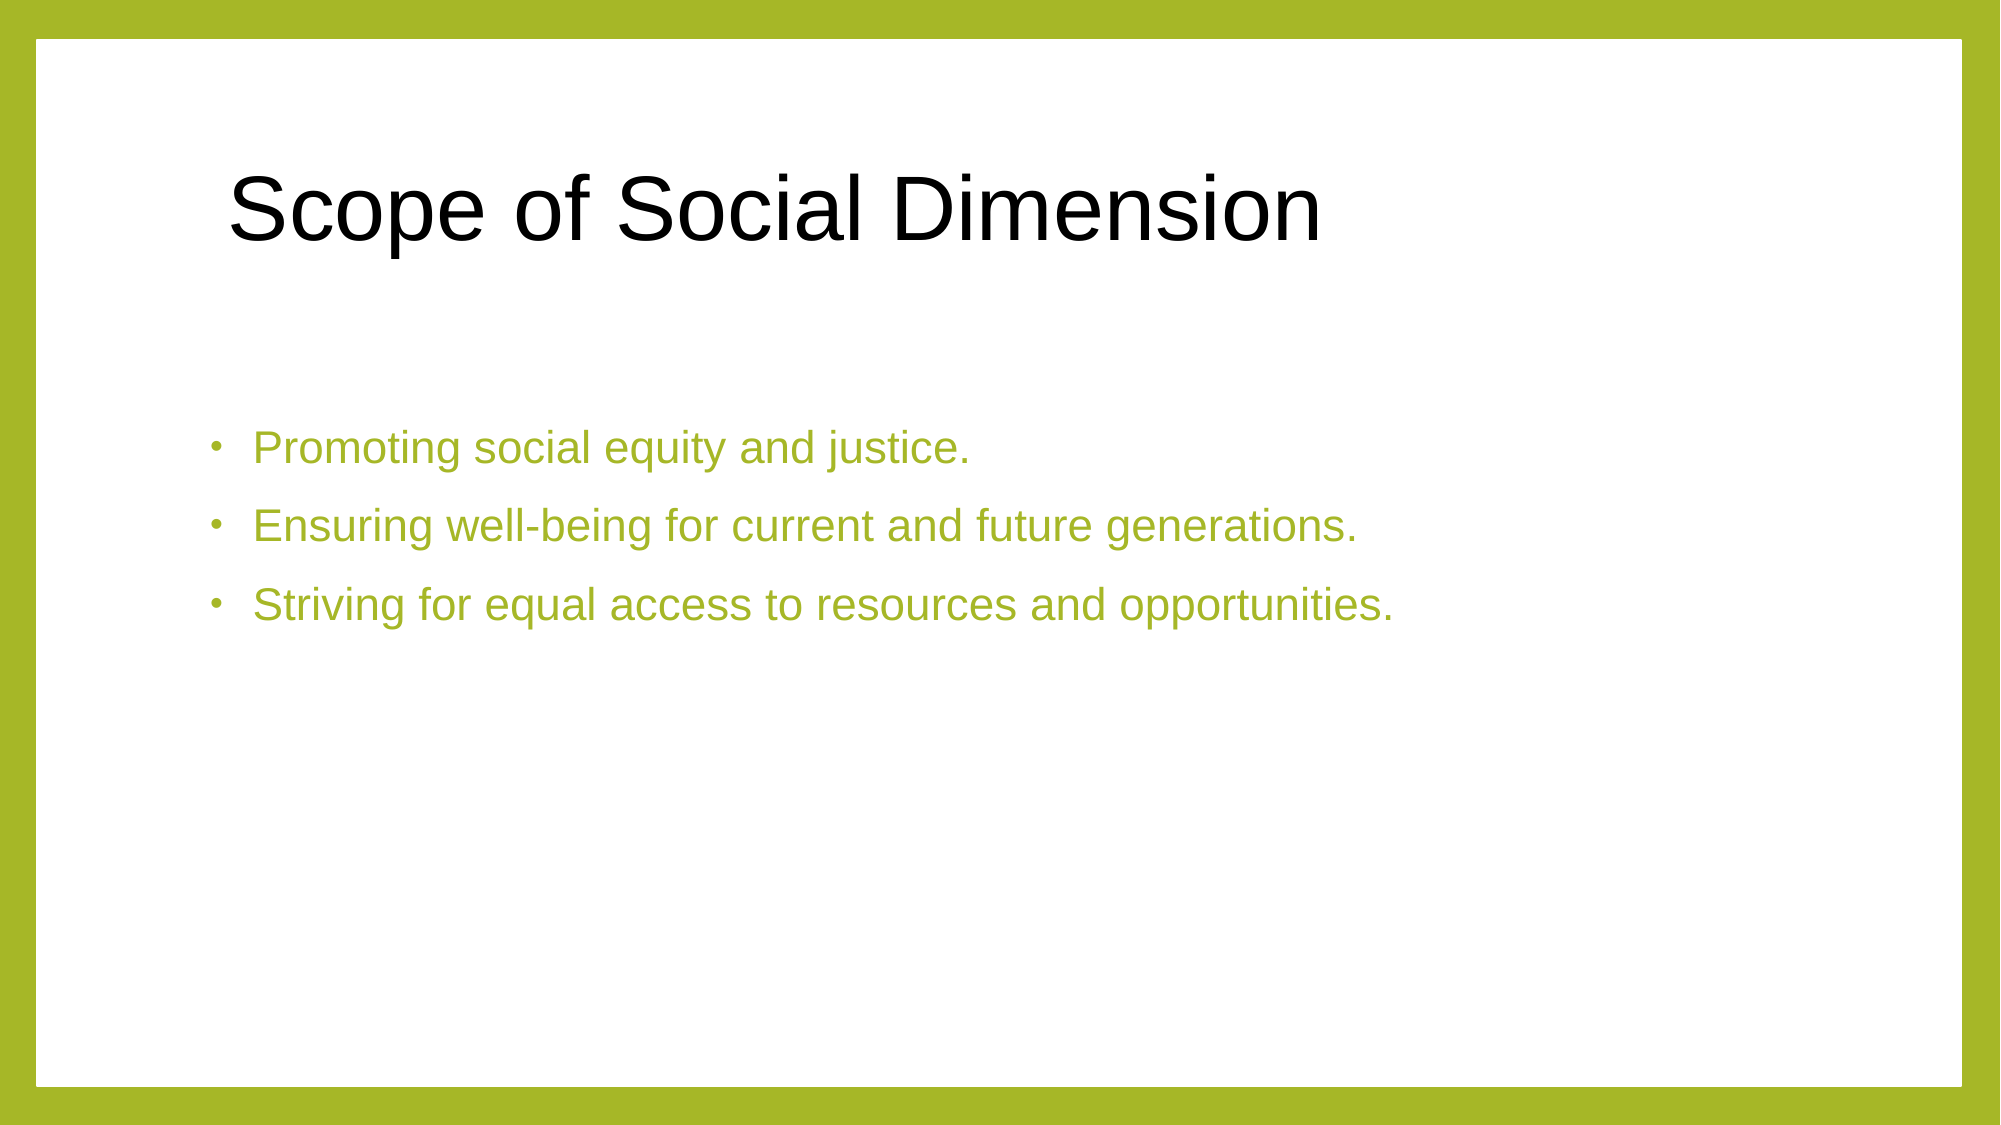

# Scope of Social Dimension
someone@example.com
 Promoting social equity and justice.
 Ensuring well-being for current and future generations.
 Striving for equal access to resources and opportunities.